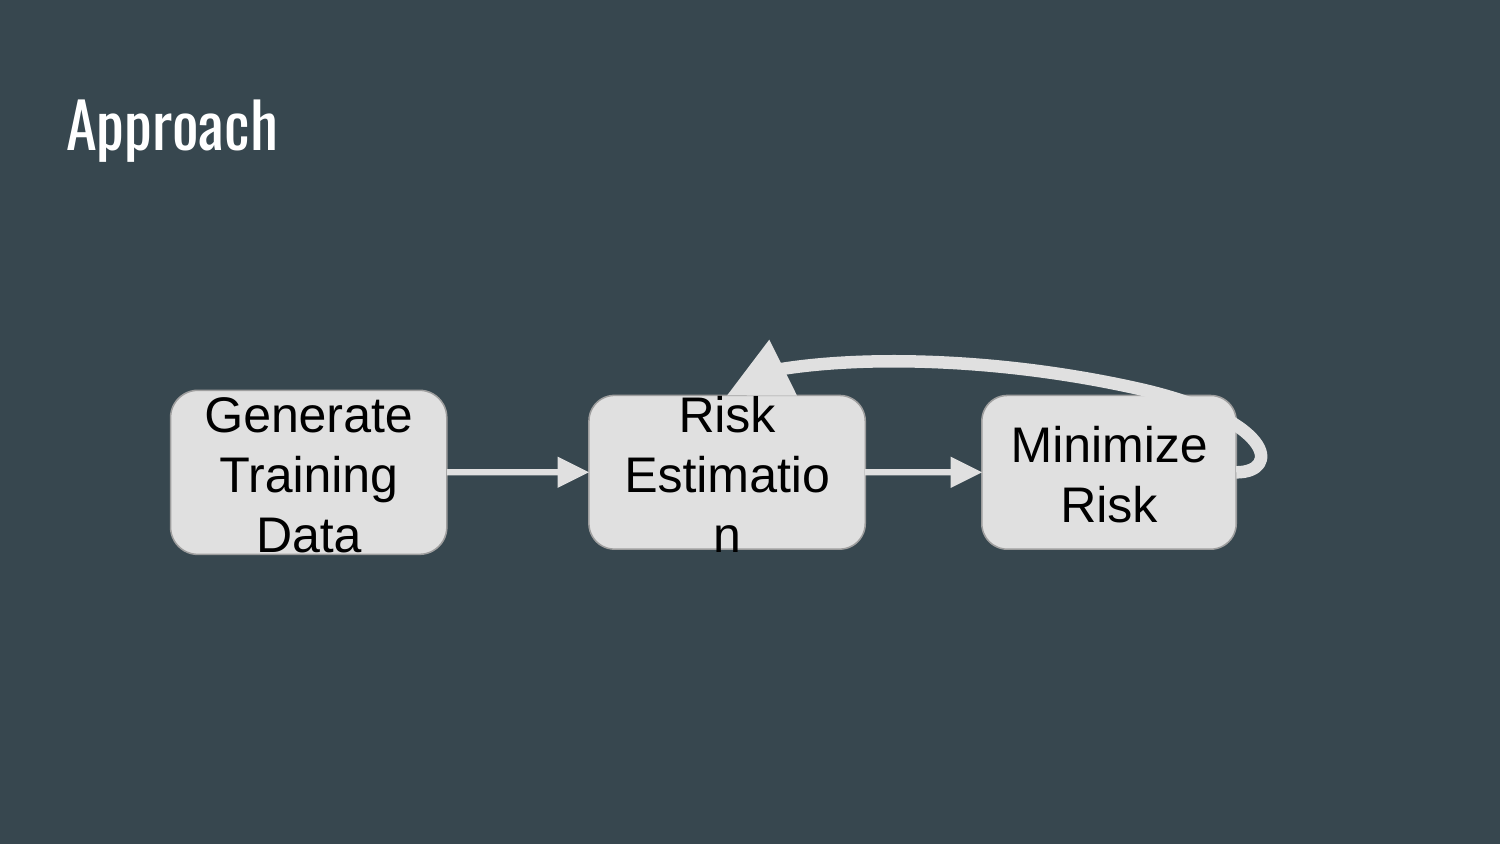

# Approach
Generate Training Data
Risk Estimation
Minimize Risk